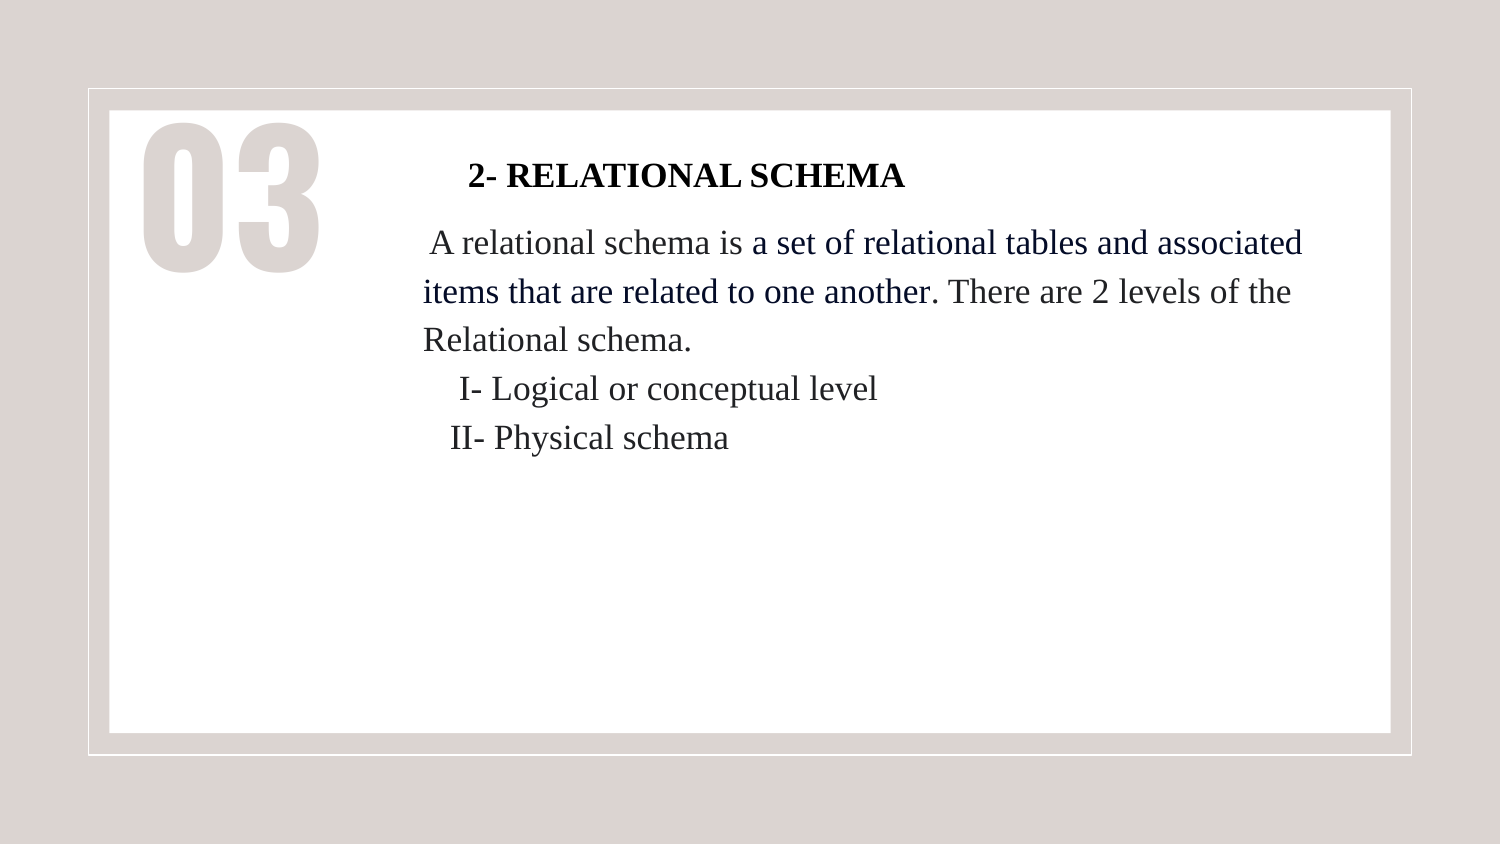

#
03
     2- RELATIONAL SCHEMA

 A relational schema is a set of relational tables and associated items that are related to one another. There are 2 levels of the Relational schema.
    I- Logical or conceptual level
   II- Physical schema